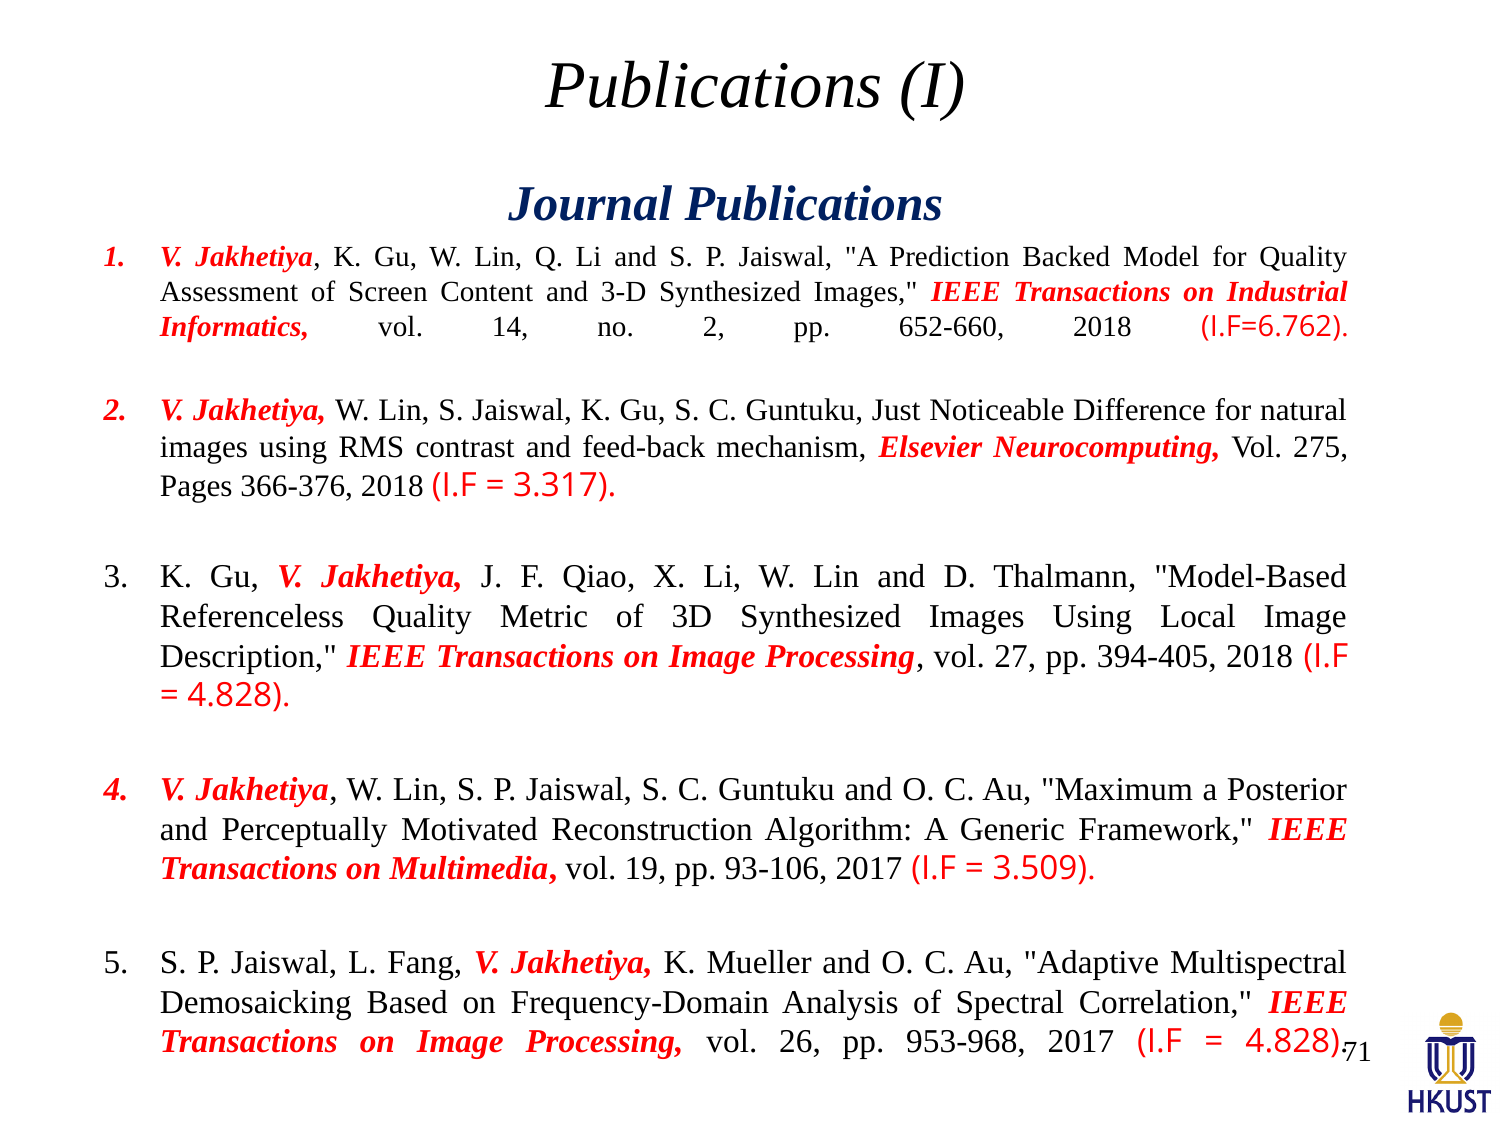

# Publications (I)
Journal Publications
V. Jakhetiya, K. Gu, W. Lin, Q. Li and S. P. Jaiswal, "A Prediction Backed Model for Quality Assessment of Screen Content and 3-D Synthesized Images," IEEE Transactions on Industrial Informatics, vol. 14, no. 2, pp. 652-660, 2018 (I.F=6.762).
V. Jakhetiya, W. Lin, S. Jaiswal, K. Gu, S. C. Guntuku, Just Noticeable Difference for natural images using RMS contrast and feed-back mechanism, Elsevier Neurocomputing, Vol. 275, Pages 366-376, 2018 (I.F = 3.317).

K. Gu, V. Jakhetiya, J. F. Qiao, X. Li, W. Lin and D. Thalmann, "Model-Based Referenceless Quality Metric of 3D Synthesized Images Using Local Image Description," IEEE Transactions on Image Processing, vol. 27, pp. 394-405, 2018 (I.F = 4.828).

V. Jakhetiya, W. Lin, S. P. Jaiswal, S. C. Guntuku and O. C. Au, "Maximum a Posterior and Perceptually Motivated Reconstruction Algorithm: A Generic Framework," IEEE Transactions on Multimedia, vol. 19, pp. 93-106, 2017 (I.F = 3.509).

S. P. Jaiswal, L. Fang, V. Jakhetiya, K. Mueller and O. C. Au, "Adaptive Multispectral Demosaicking Based on Frequency-Domain Analysis of Spectral Correlation," IEEE Transactions on Image Processing, vol. 26, pp. 953-968, 2017 (I.F = 4.828).

71